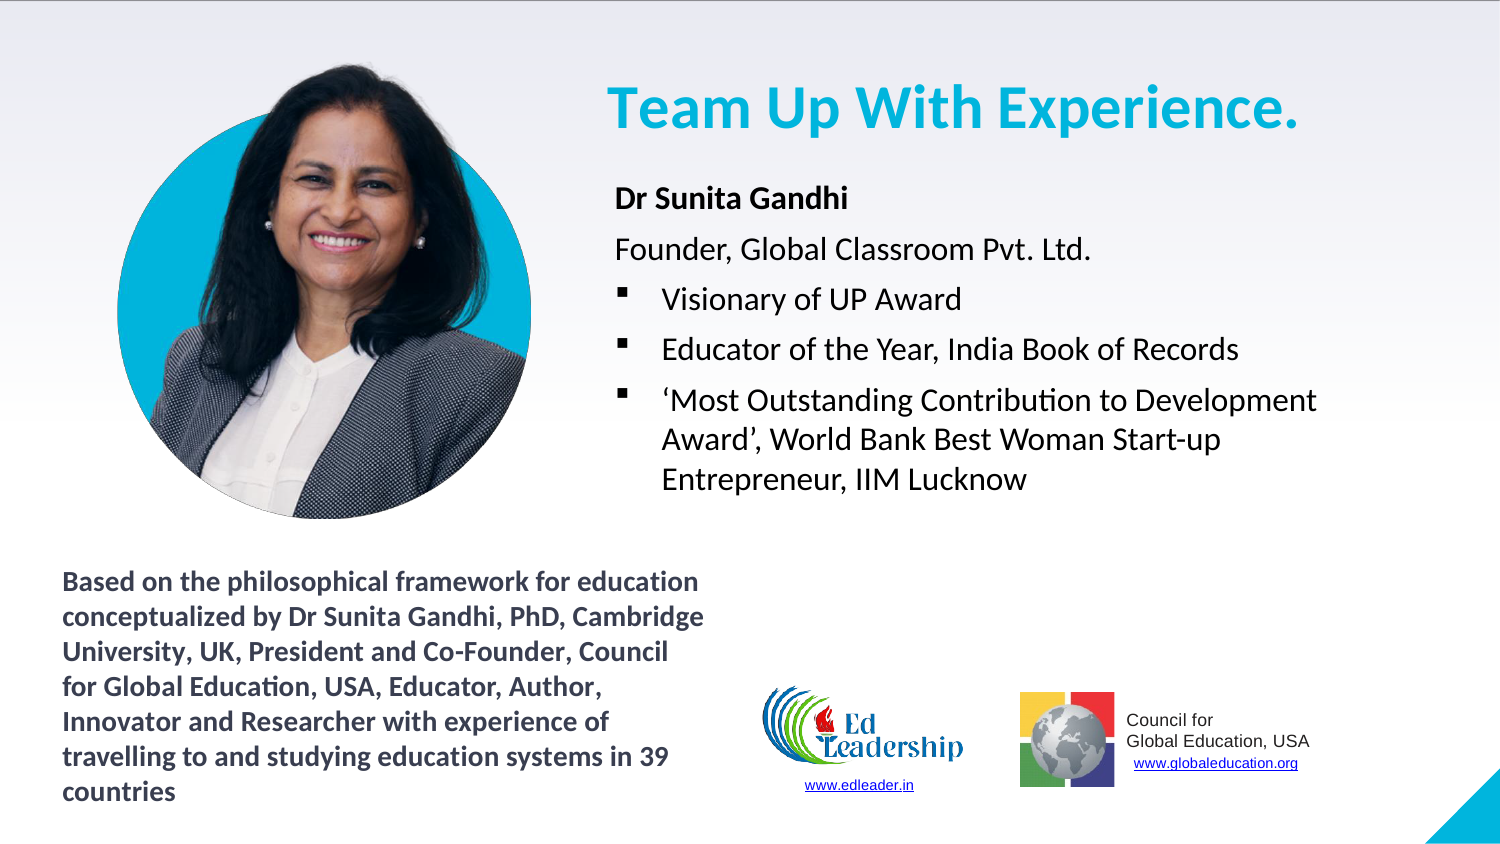

Team Up With Experience.
Dr Sunita Gandhi
Founder, Global Classroom Pvt. Ltd.
Visionary of UP Award
Educator of the Year, India Book of Records
‘Most Outstanding Contribution to Development Award’, World Bank Best Woman Start-up Entrepreneur, IIM Lucknow
Based on the philosophical framework for education conceptualized by Dr Sunita Gandhi, PhD, Cambridge University, UK, President and Co-Founder, Council for Global Education, USA, Educator, Author, Innovator and Researcher with experience of travelling to and studying education systems in 39 countries

Council for
Global Education, USA
www.globaleducation.org

www.edleader.in